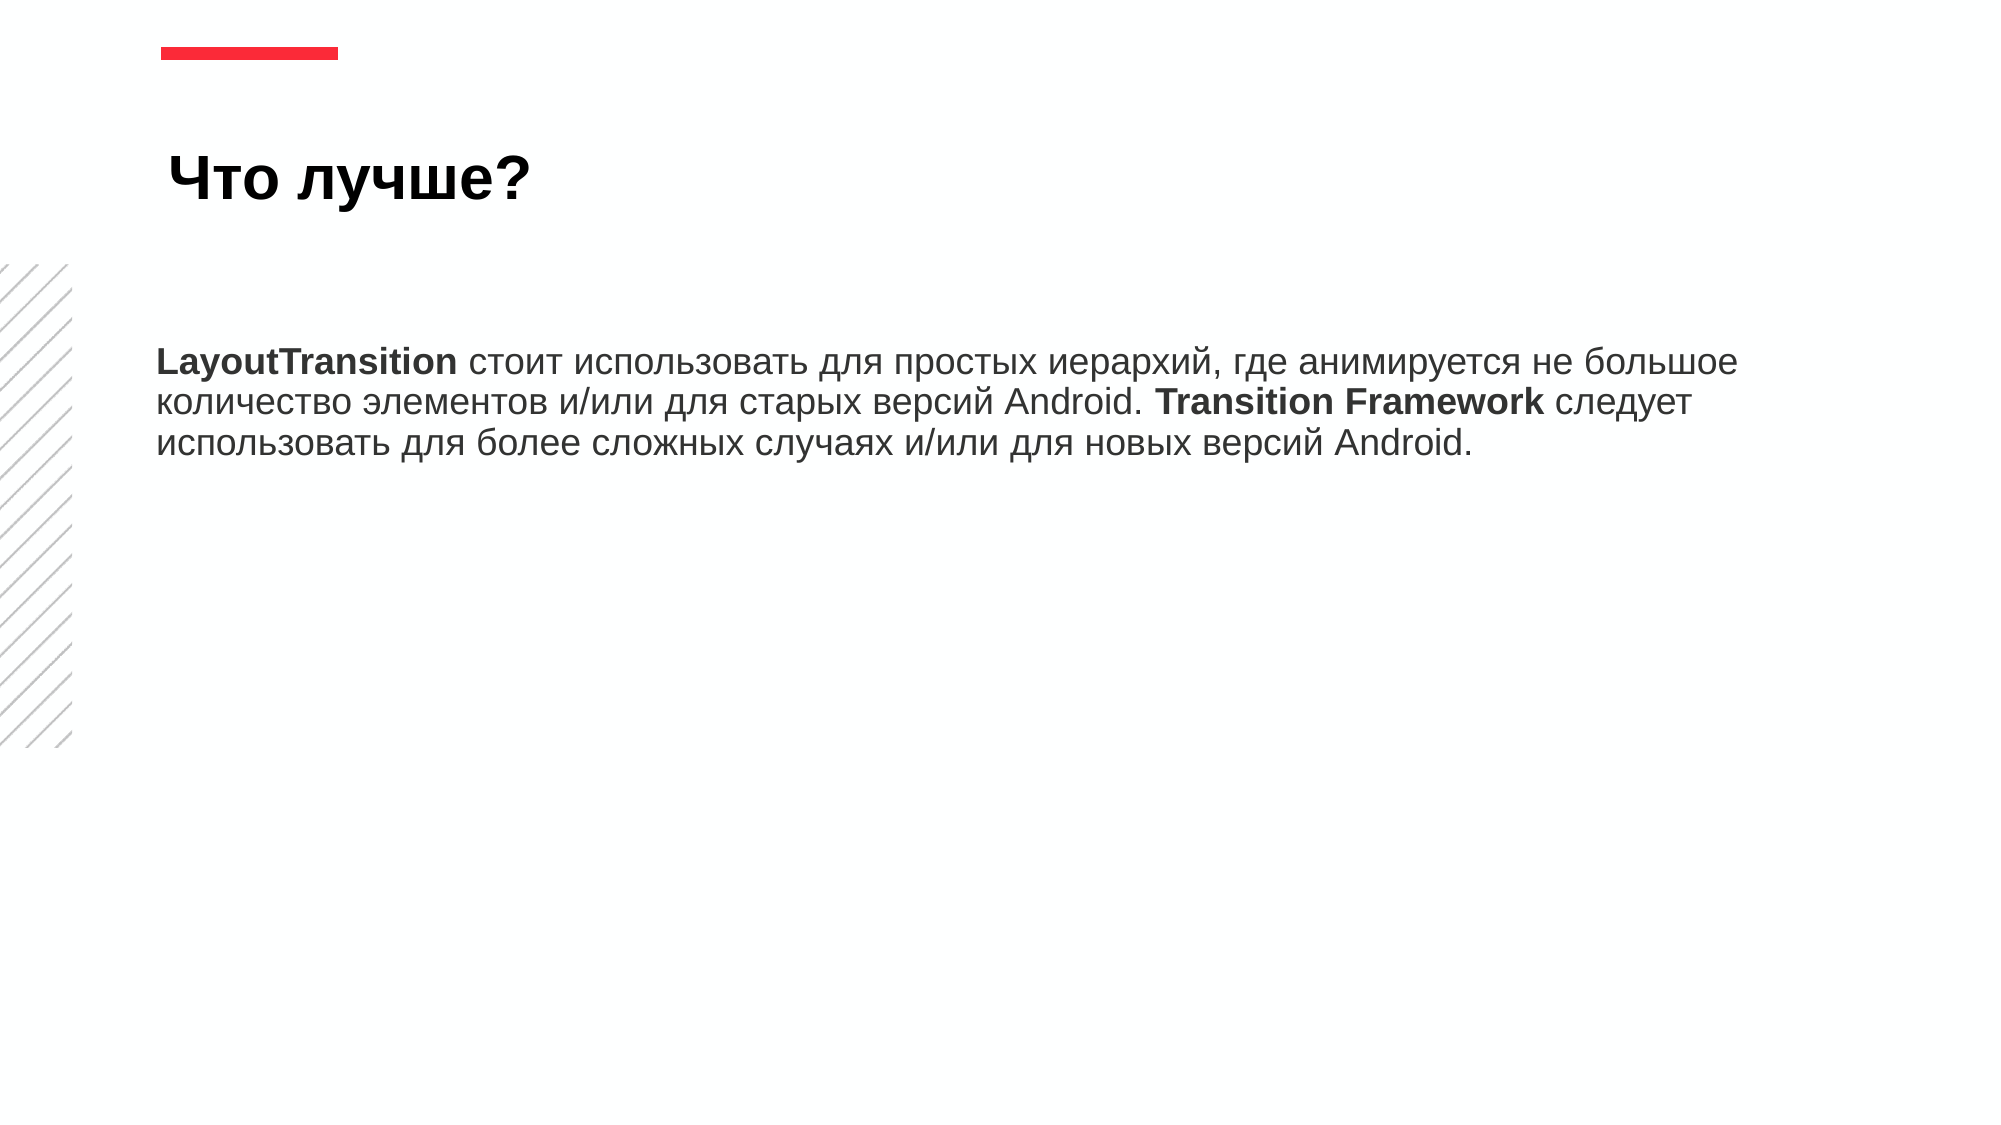

Что лучше?
LayoutTransition стоит использовать для простых иерархий, где анимируется не большое количество элементов и/или для старых версий Android. Transition Framework следует использовать для более сложных случаях и/или для новых версий Android.
55